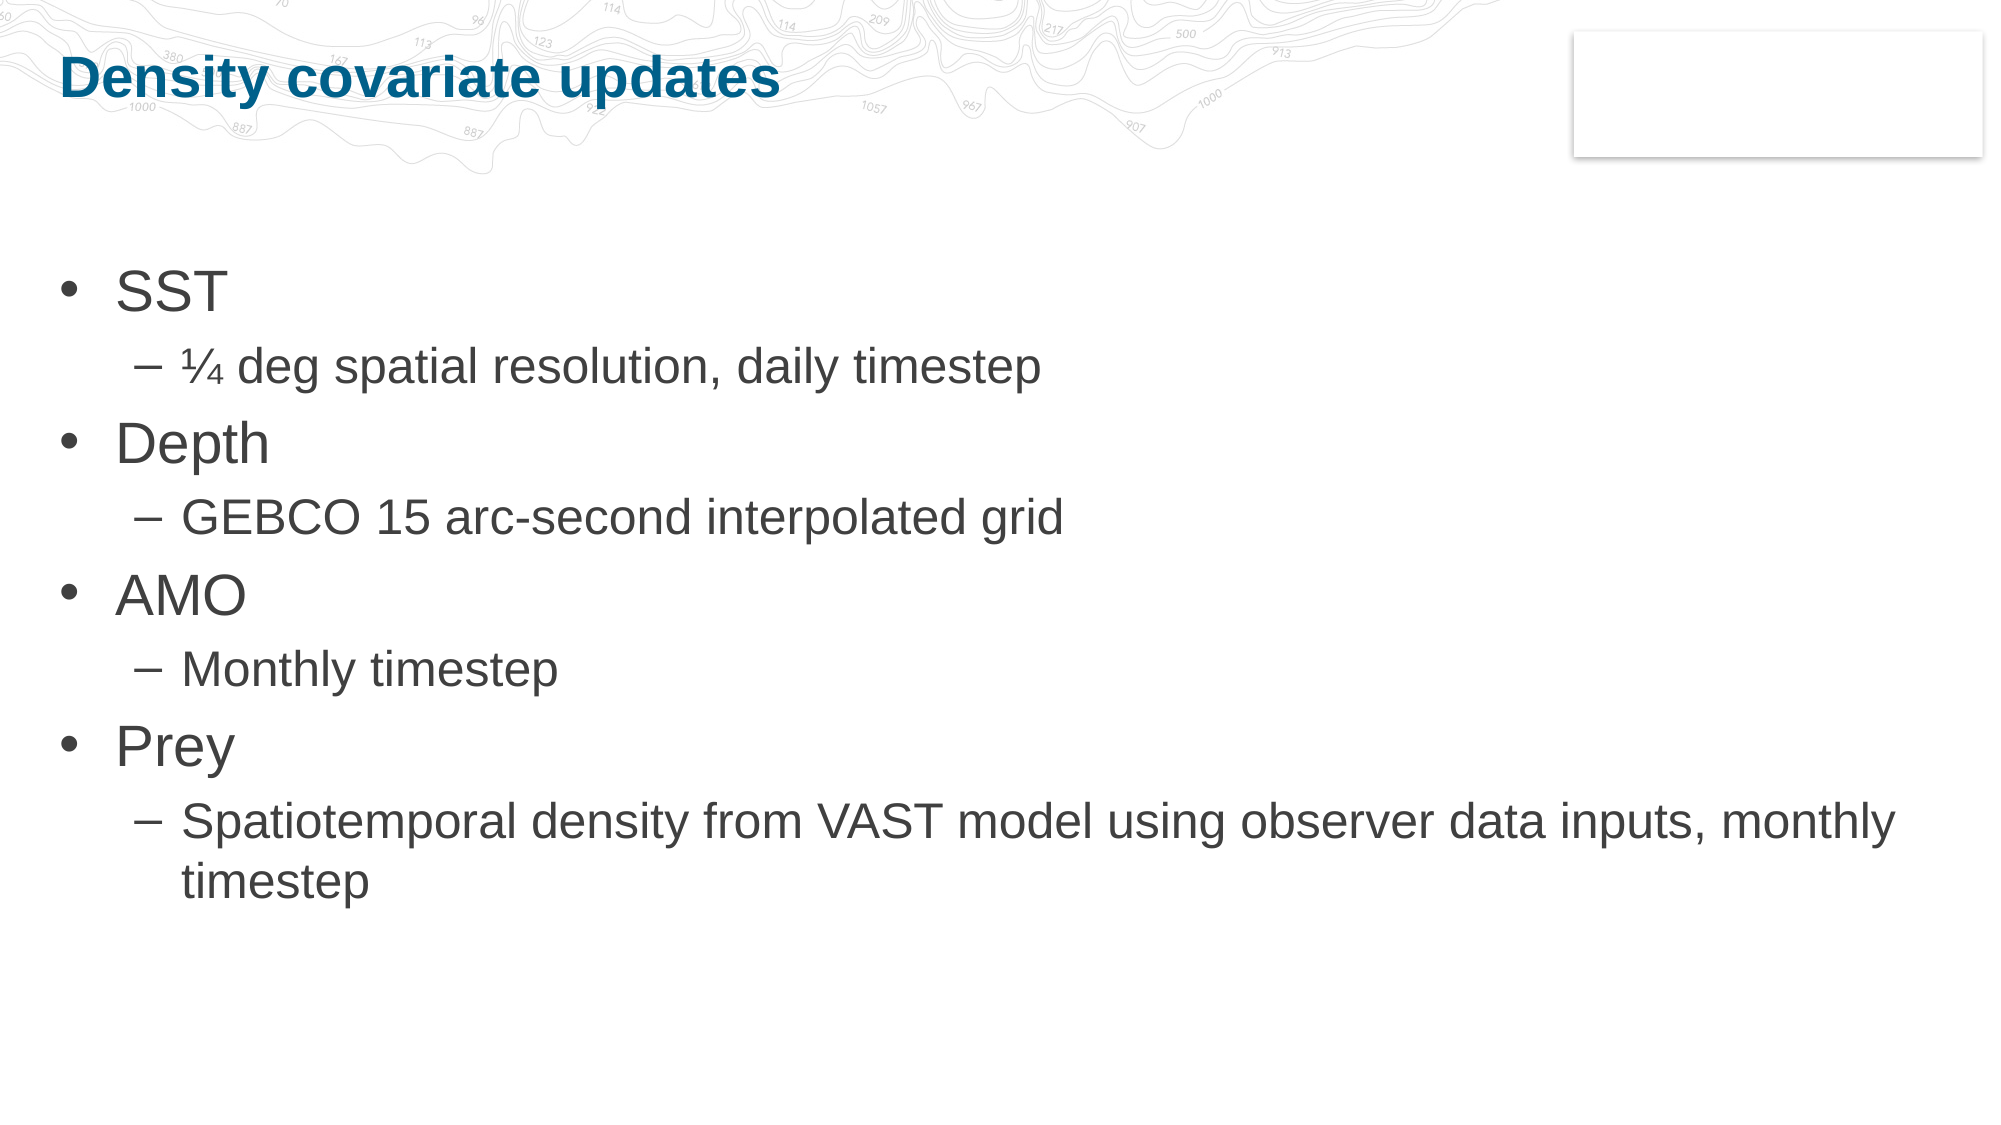

# Density covariate updates

SST
¼ deg spatial resolution, daily timestep
Depth
GEBCO 15 arc-second interpolated grid
AMO
Monthly timestep
Prey
Spatiotemporal density from VAST model using observer data inputs, monthly timestep